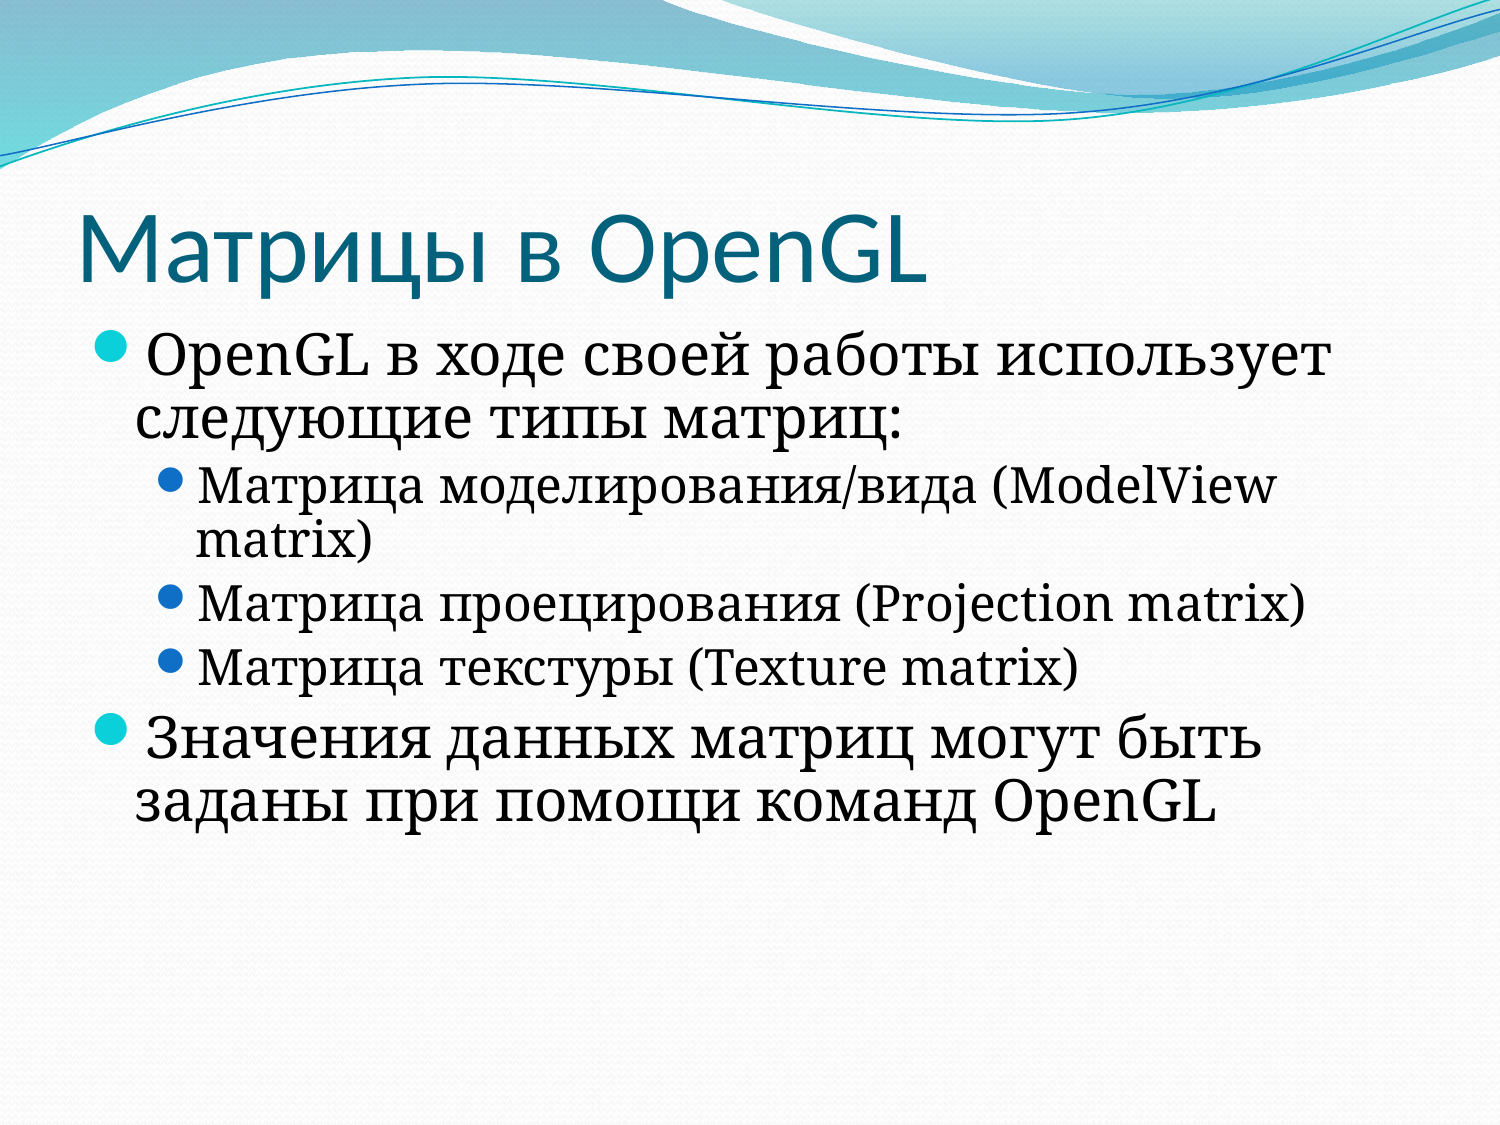

# Матрицы в OpenGL
OpenGL в ходе своей работы использует следующие типы матриц:
Матрица моделирования/вида (ModelView matrix)
Матрица проецирования (Projection matrix)
Матрица текстуры (Texture matrix)
Значения данных матриц могут быть заданы при помощи команд OpenGL